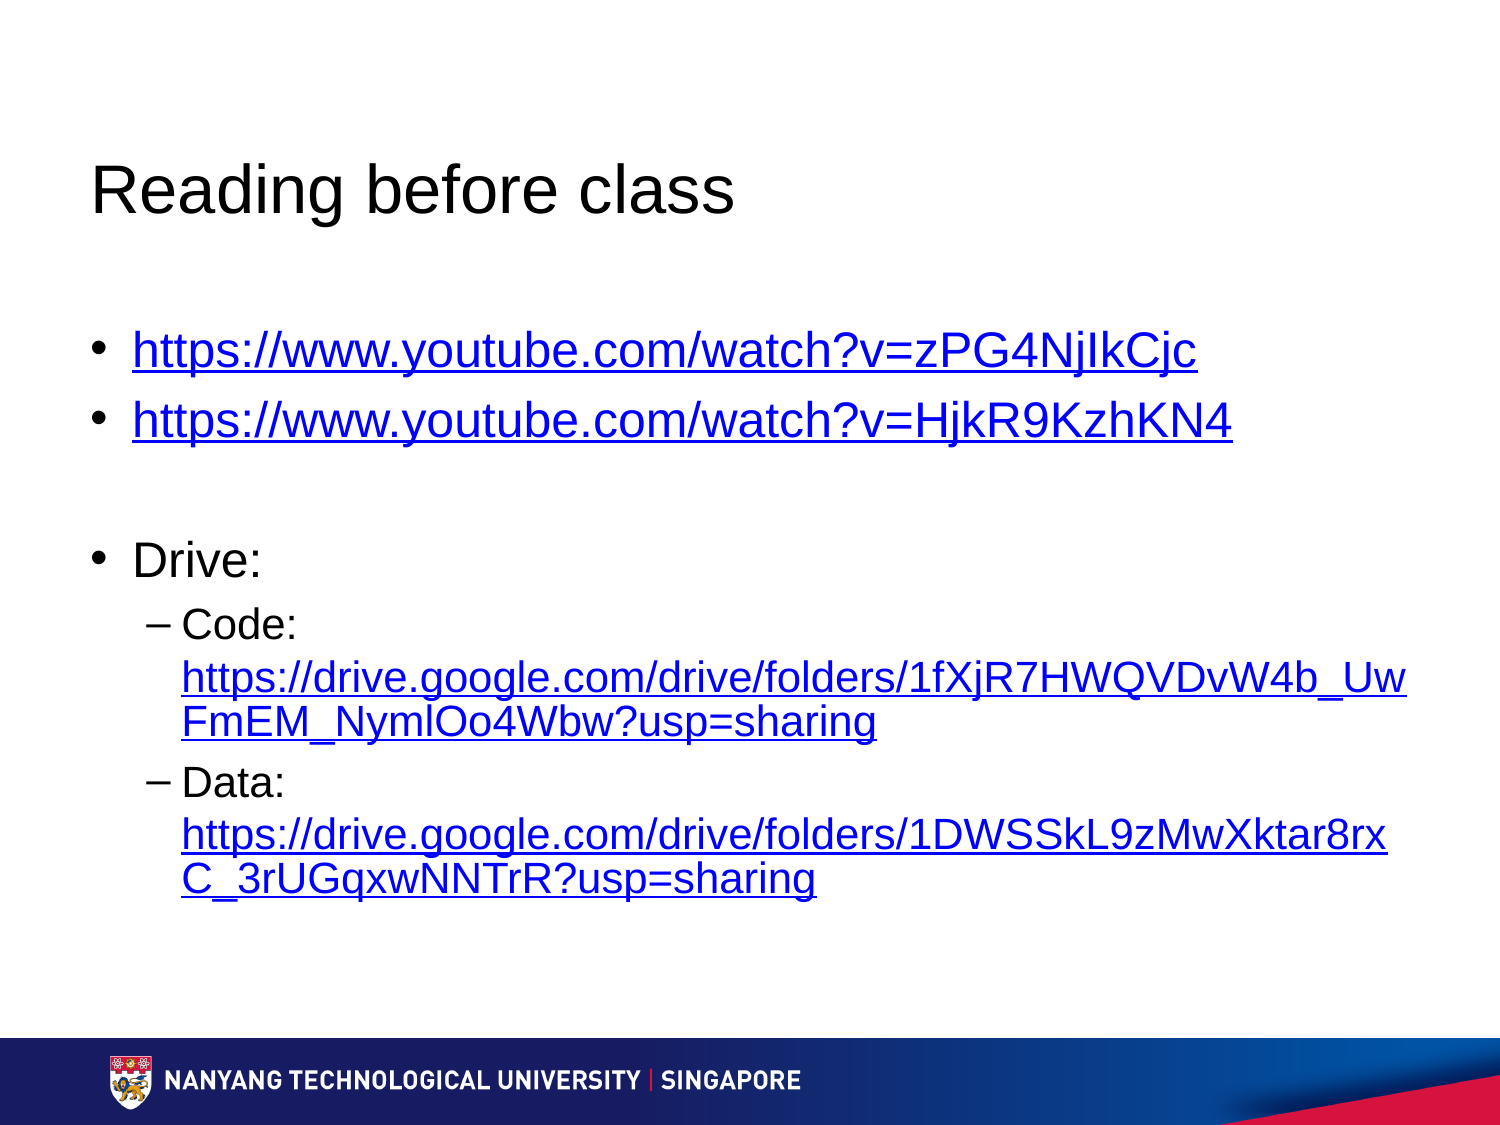

# Reading before class
https://www.youtube.com/watch?v=zPG4NjIkCjc
https://www.youtube.com/watch?v=HjkR9KzhKN4

Drive:
Code: https://drive.google.com/drive/folders/1fXjR7HWQVDvW4b_UwFmEM_NymlOo4Wbw?usp=sharing
Data: https://drive.google.com/drive/folders/1DWSSkL9zMwXktar8rxC_3rUGqxwNNTrR?usp=sharing